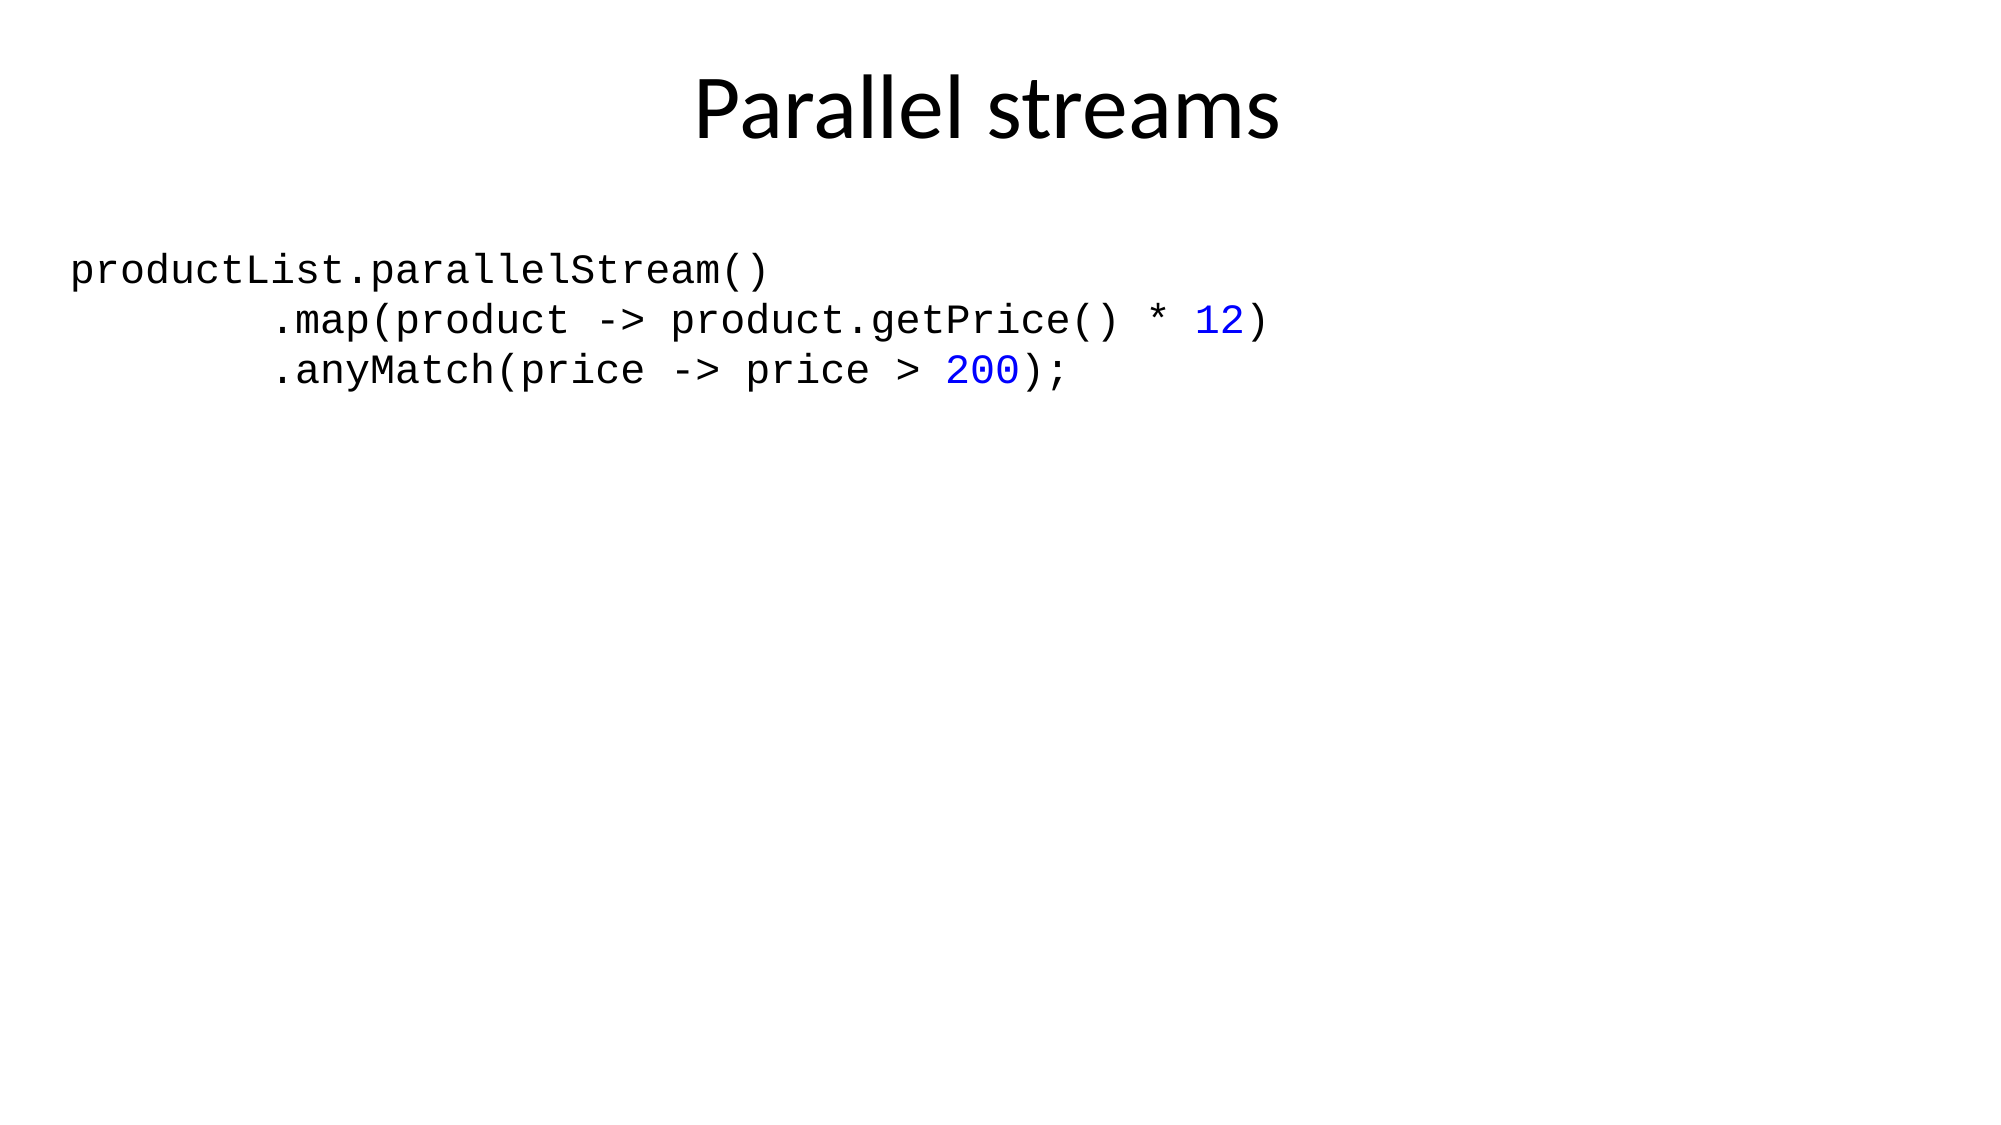

# Parallel streams

productList.parallelStream()
        .map(product -> product.getPrice() * 12)
        .anyMatch(price -> price > 200);